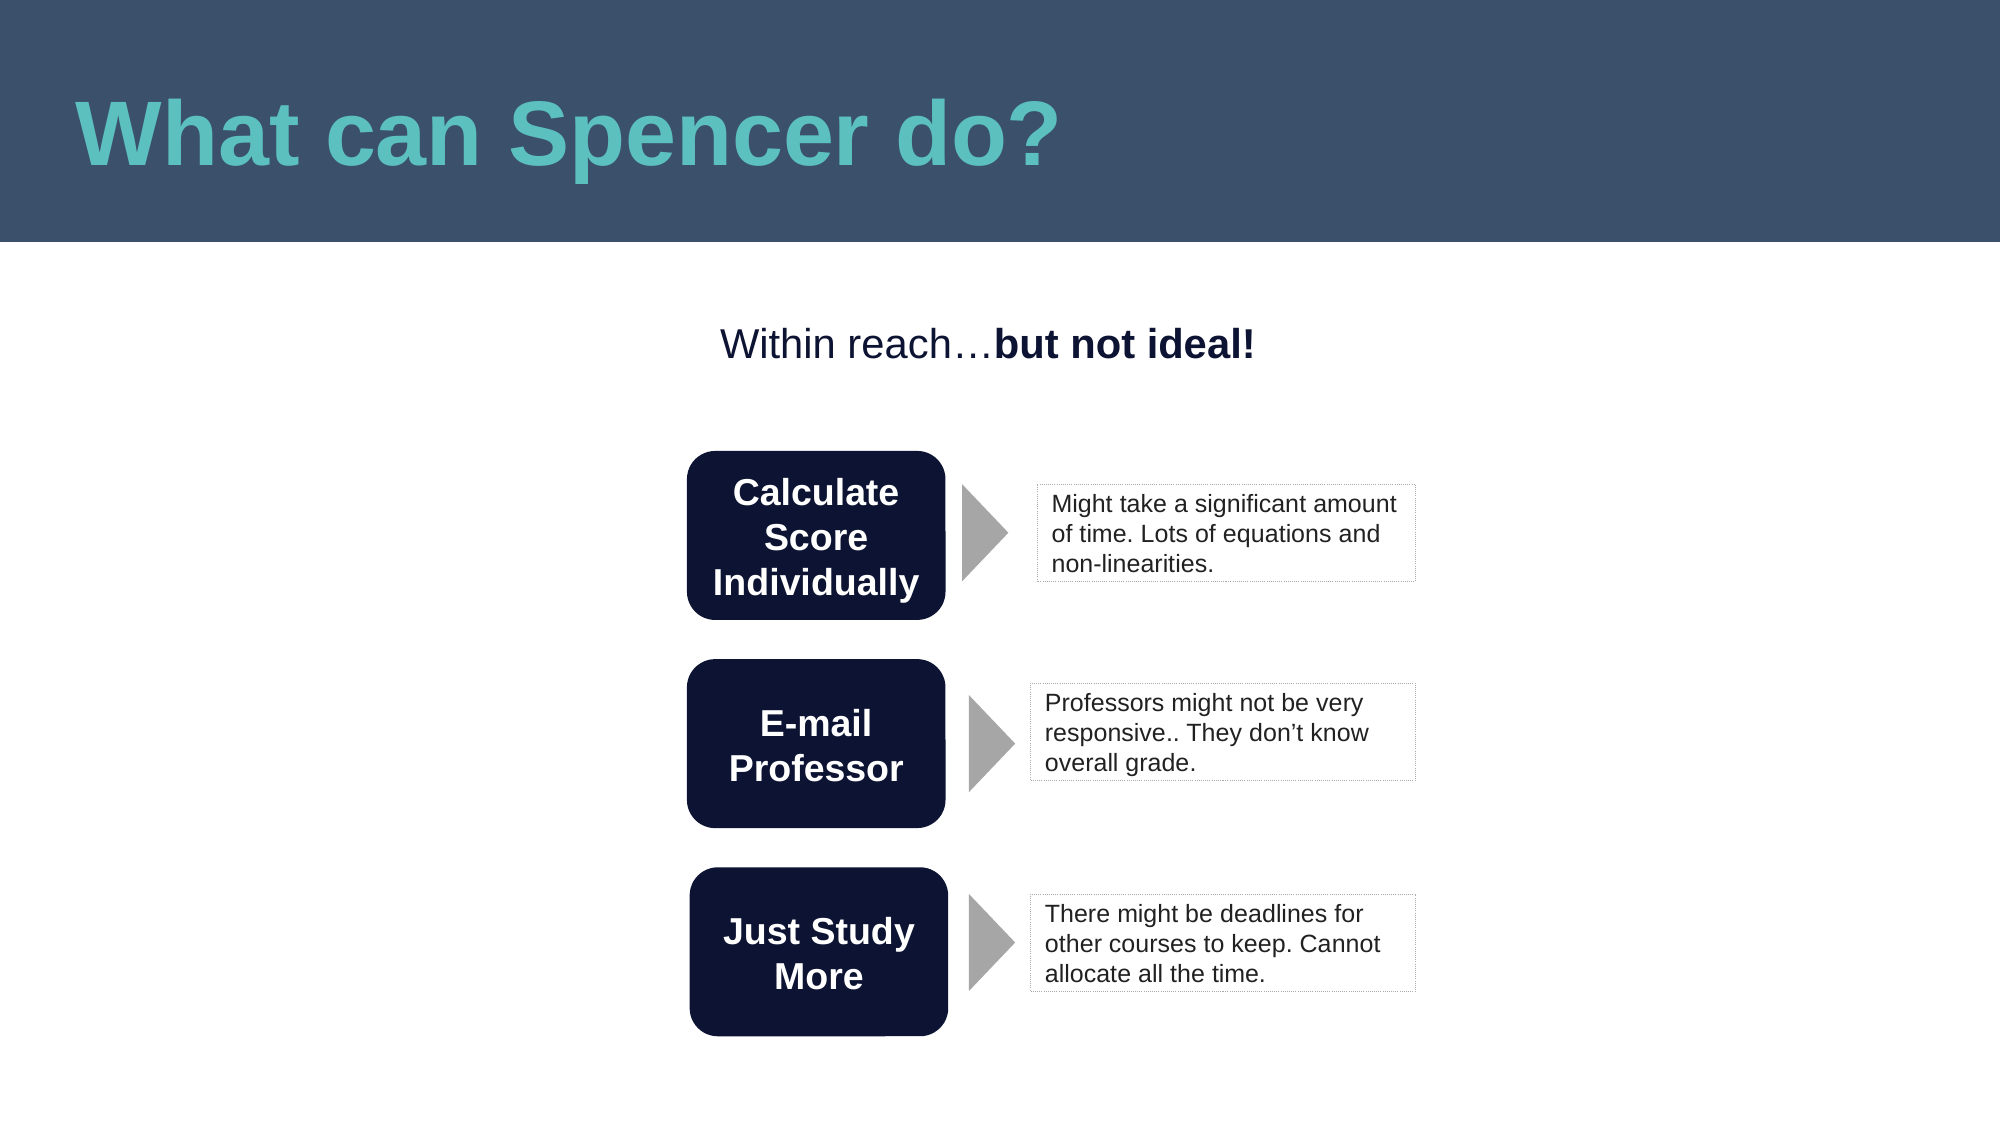

What can Spencer do?
Within reach…but not ideal!
Calculate Score Individually
Might take a significant amount of time. Lots of equations and non-linearities.

E-mail Professor
Professors might not be very responsive.. They don’t know overall grade.

Just Study More
There might be deadlines for other courses to keep. Cannot allocate all the time.